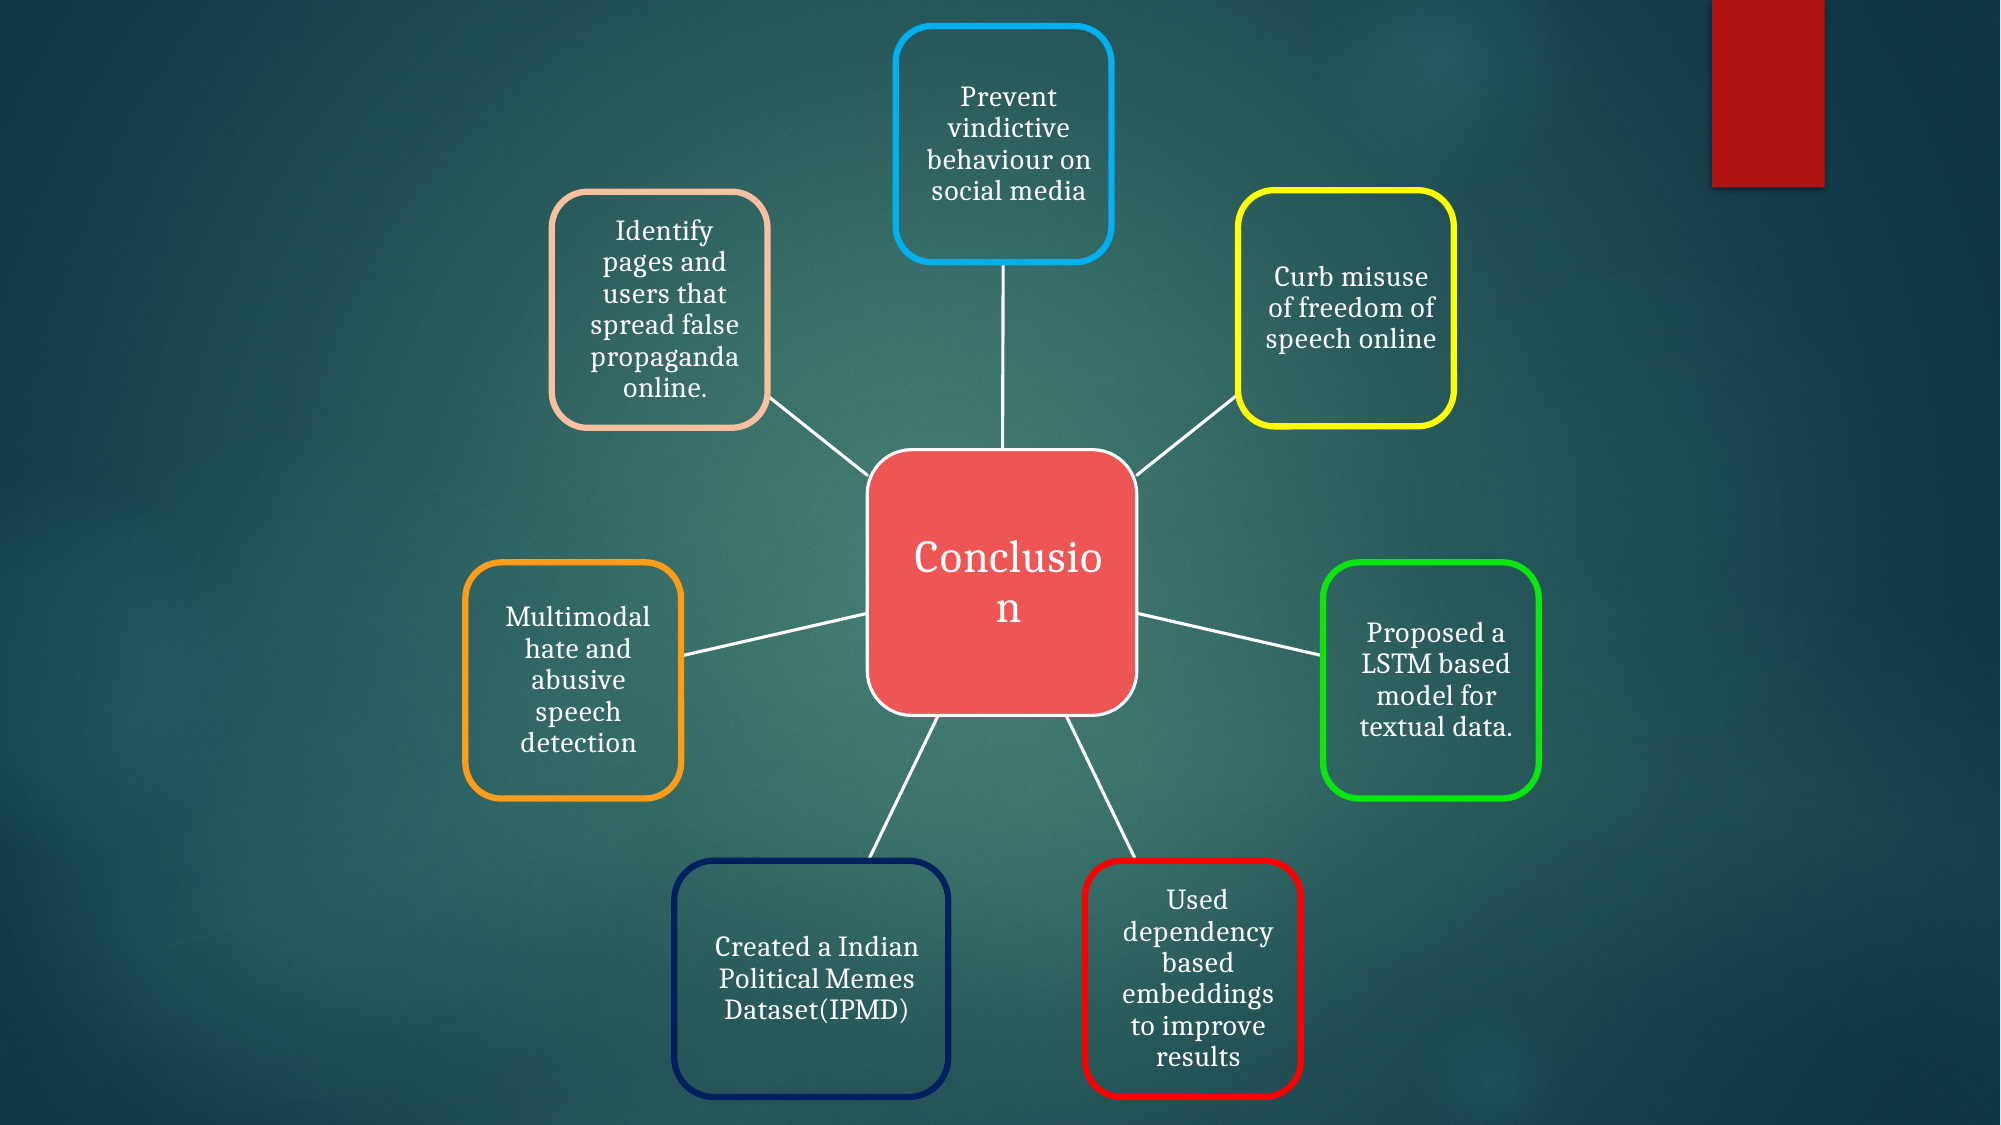

Conclusion
Prevent vindictive behaviour on social media
Curb misuse of freedom of speech online
Proposed a LSTM based model for textual data.
Used dependency based embeddings to improve results
Created a Indian Political Memes Dataset(IPMD)
Multimodal hate and abusive speech detection
Identify pages and users that spread false propaganda online.